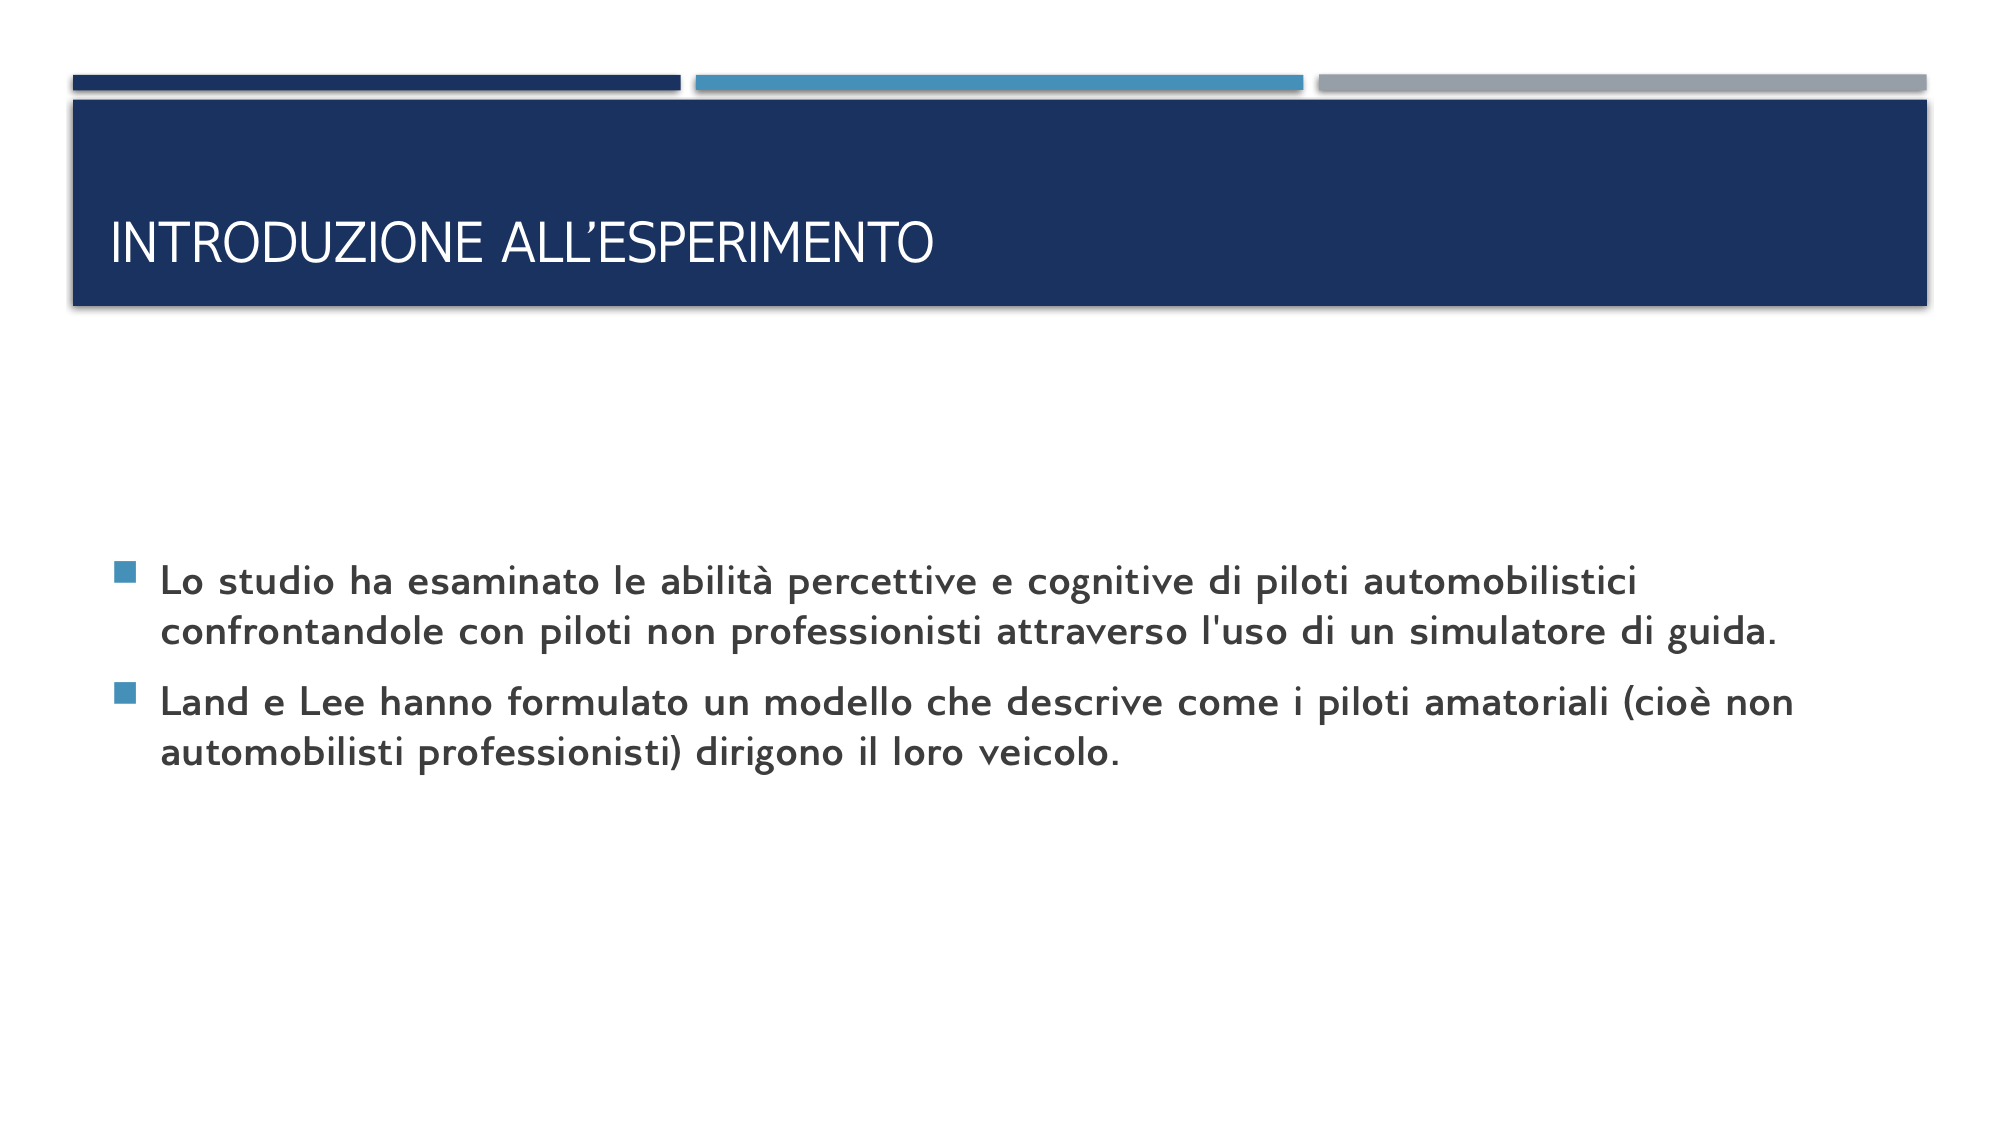

# Introduzione all’esperimento
Lo studio ha esaminato le abilità percettive e cognitive di piloti automobilistici confrontandole con piloti non professionisti attraverso l'uso di un simulatore di guida.
Land e Lee hanno formulato un modello che descrive come i piloti amatoriali (cioè non automobilisti professionisti) dirigono il loro veicolo.